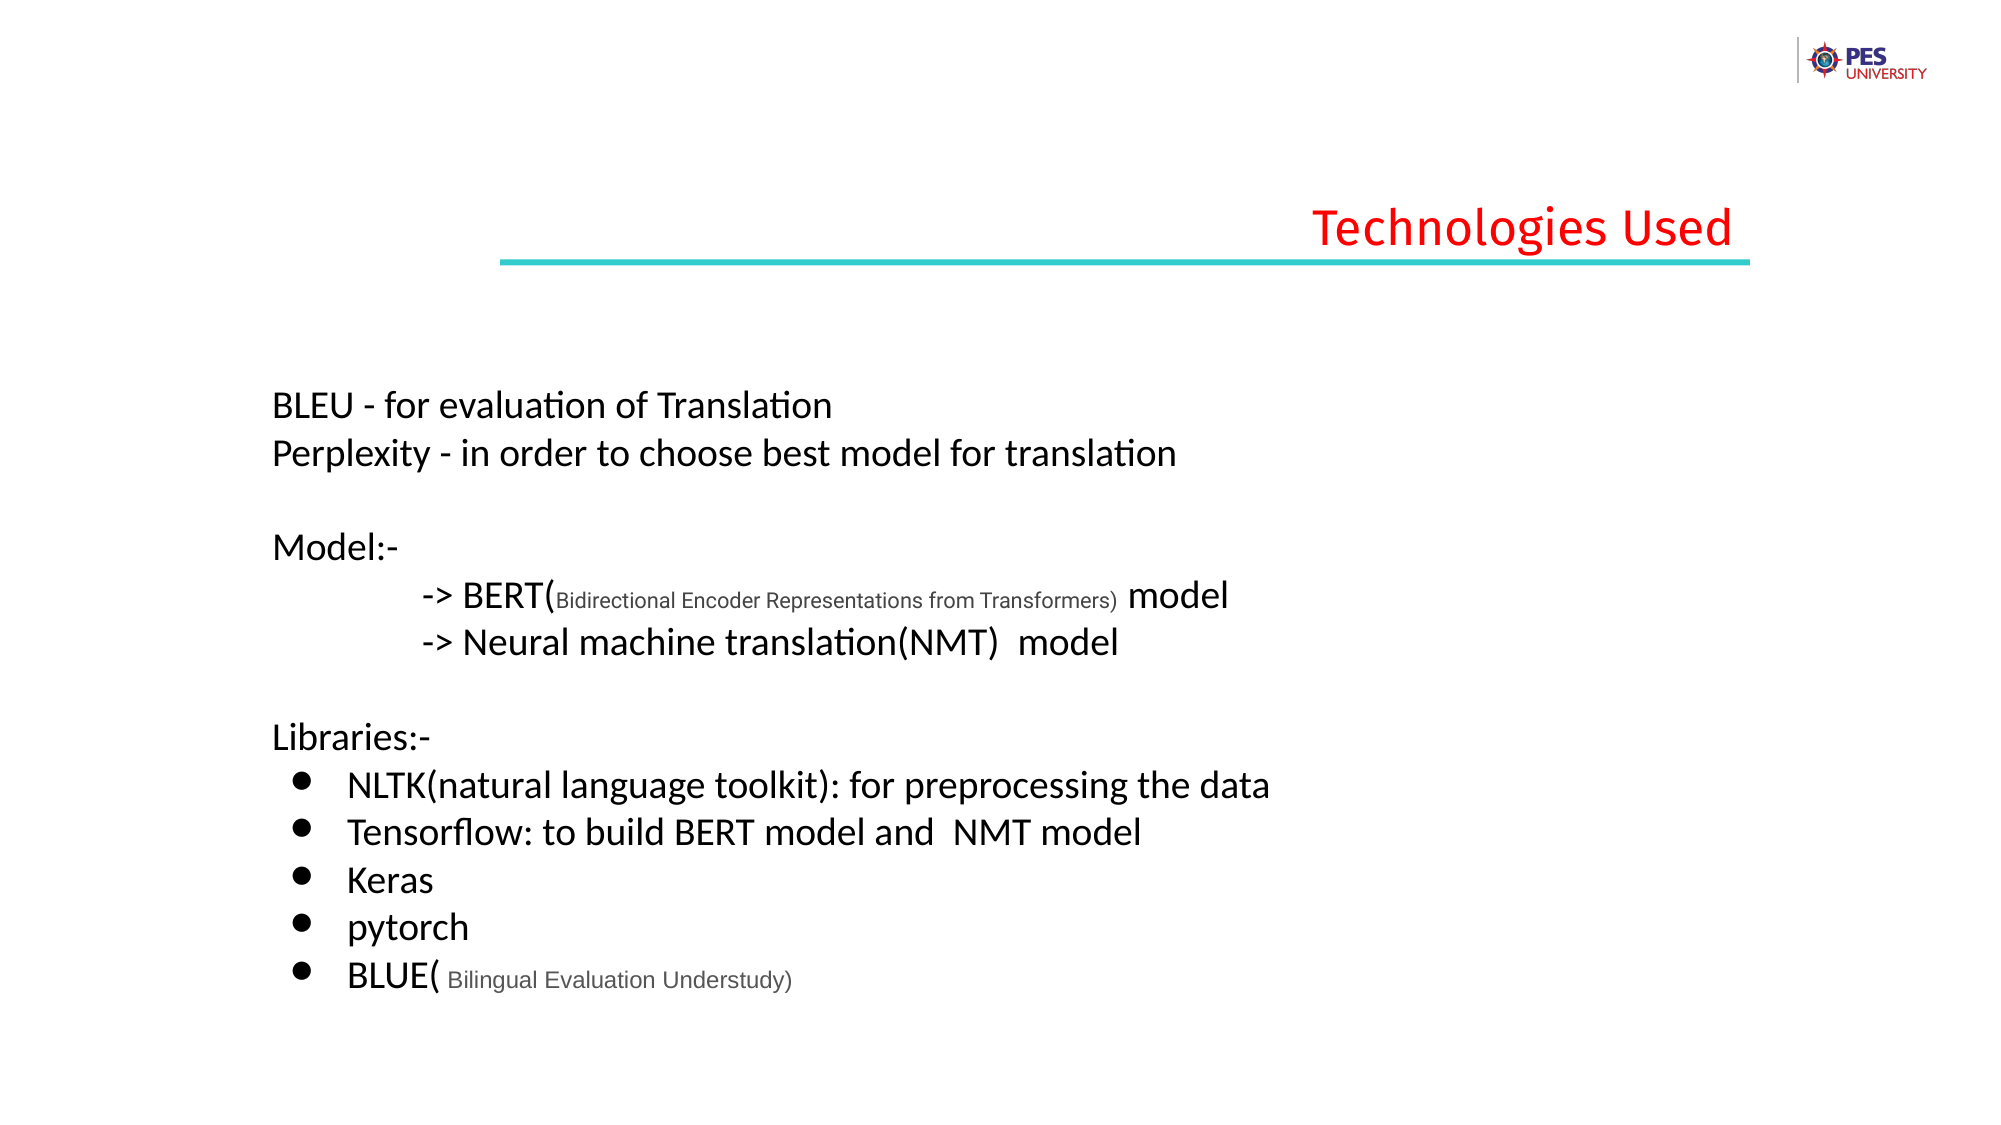

Technologies Used

BLEU - for evaluation of Translation
Perplexity - in order to choose best model for translation

Model:-
	-> BERT(Bidirectional Encoder Representations from Transformers) model
	-> Neural machine translation(NMT)  model

Libraries:-
NLTK(natural language toolkit): for preprocessing the data
Tensorflow: to build BERT model and  NMT model
Keras
pytorch
BLUE( Bilingual Evaluation Understudy)